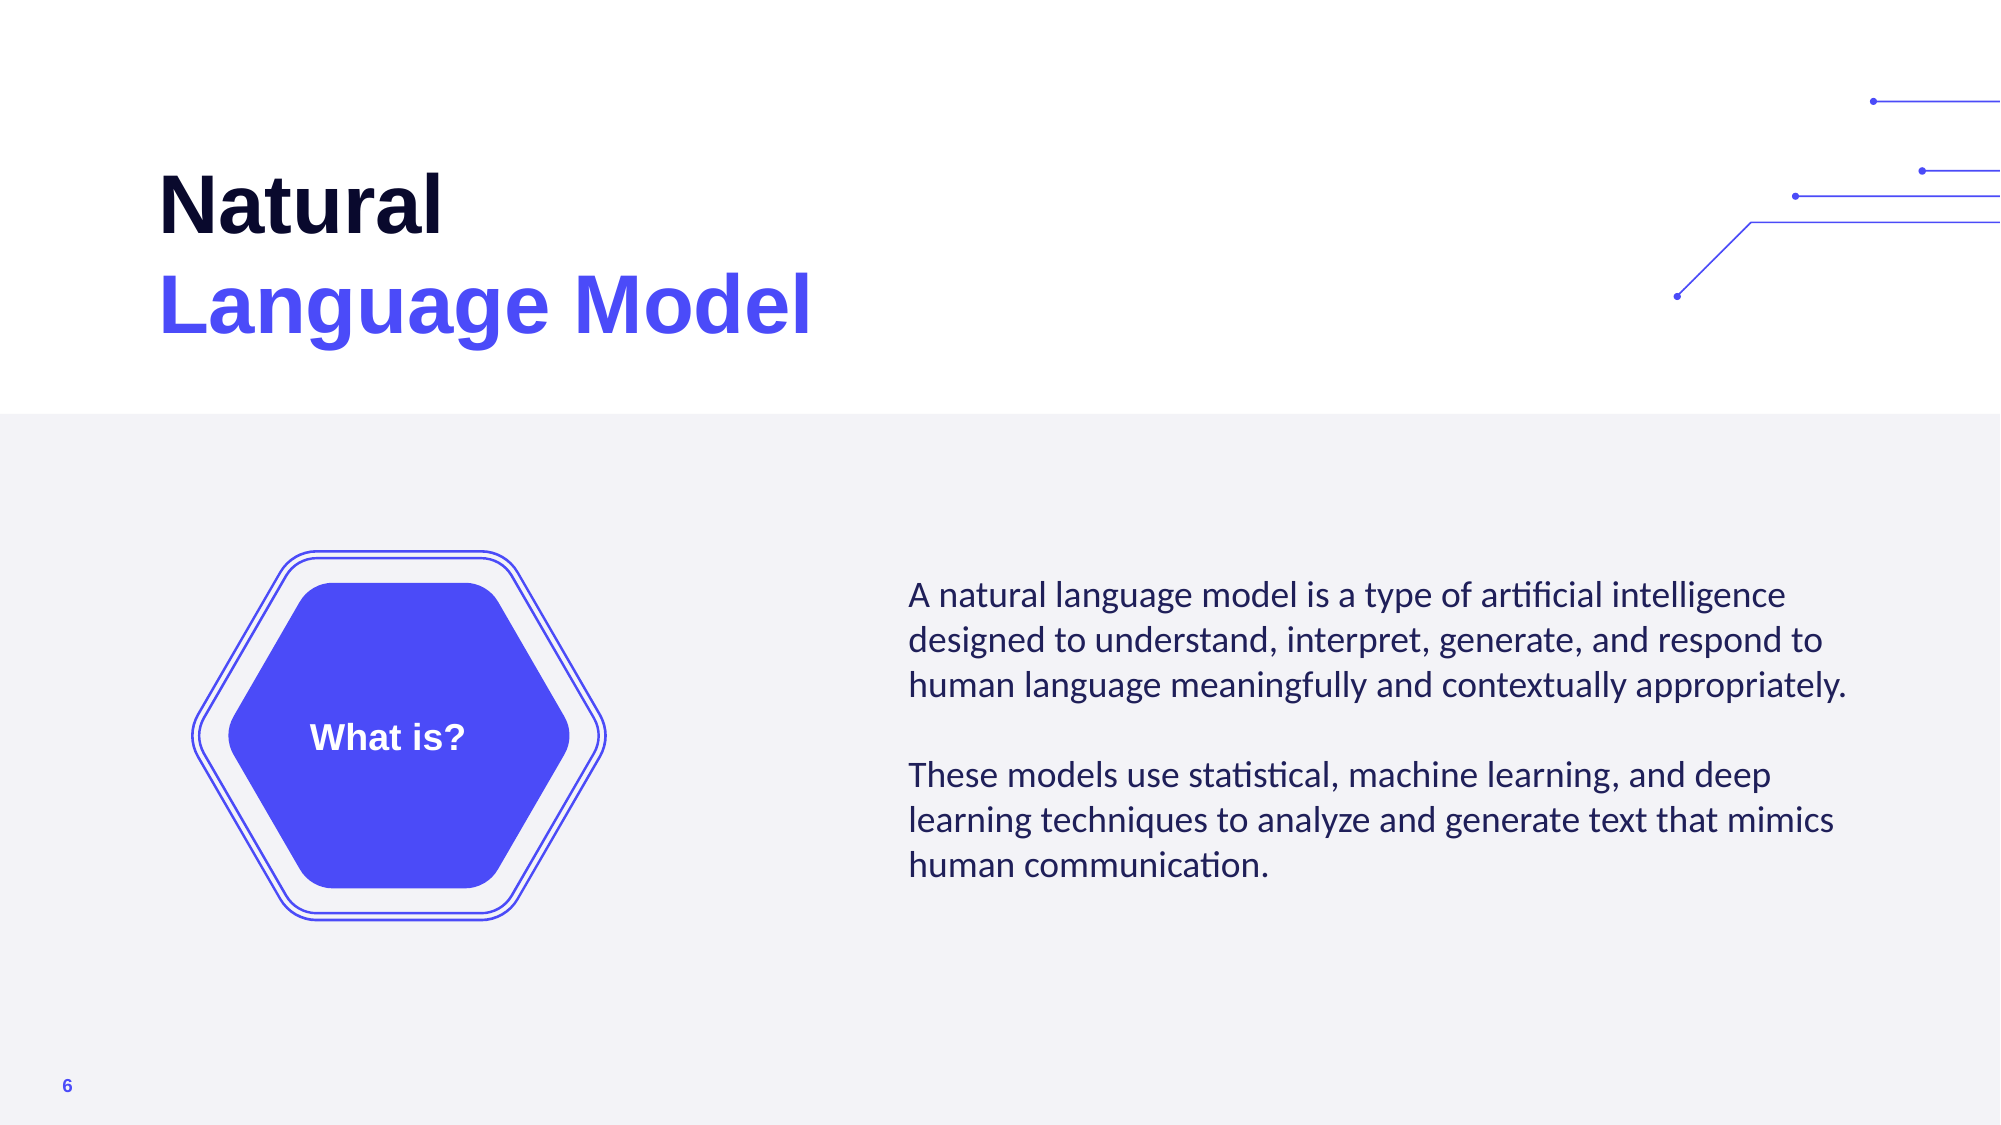

# Natural Language Model

What is?
A natural language model is a type of artificial intelligence designed to understand, interpret, generate, and respond to human language meaningfully and contextually appropriately.

These models use statistical, machine learning, and deep learning techniques to analyze and generate text that mimics human communication.
6